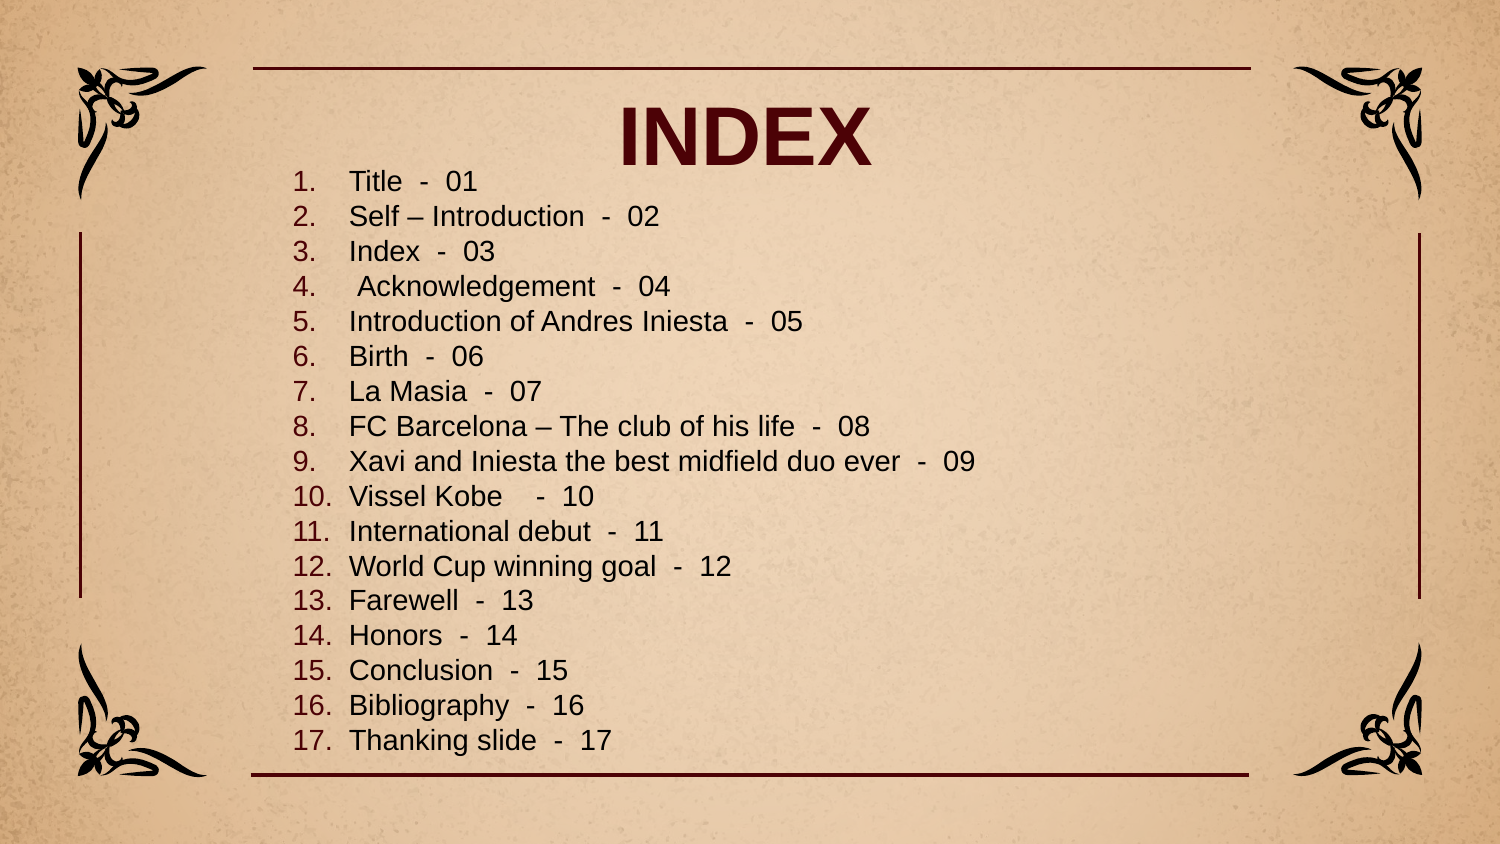

# INDEX
Title  -  01
Self – Introduction  -  02
Index  -  03
 Acknowledgement  -  04
Introduction of Andres Iniesta  -  05
Birth  -  06
La Masia  -  07
FC Barcelona – The club of his life  -  08
Xavi and Iniesta the best midfield duo ever  -  09
Vissel Kobe    -  10
International debut  -  11
World Cup winning goal  -  12
Farewell  -  13
Honors  -  14
Conclusion  -  15
Bibliography  -  16
Thanking slide  -  17